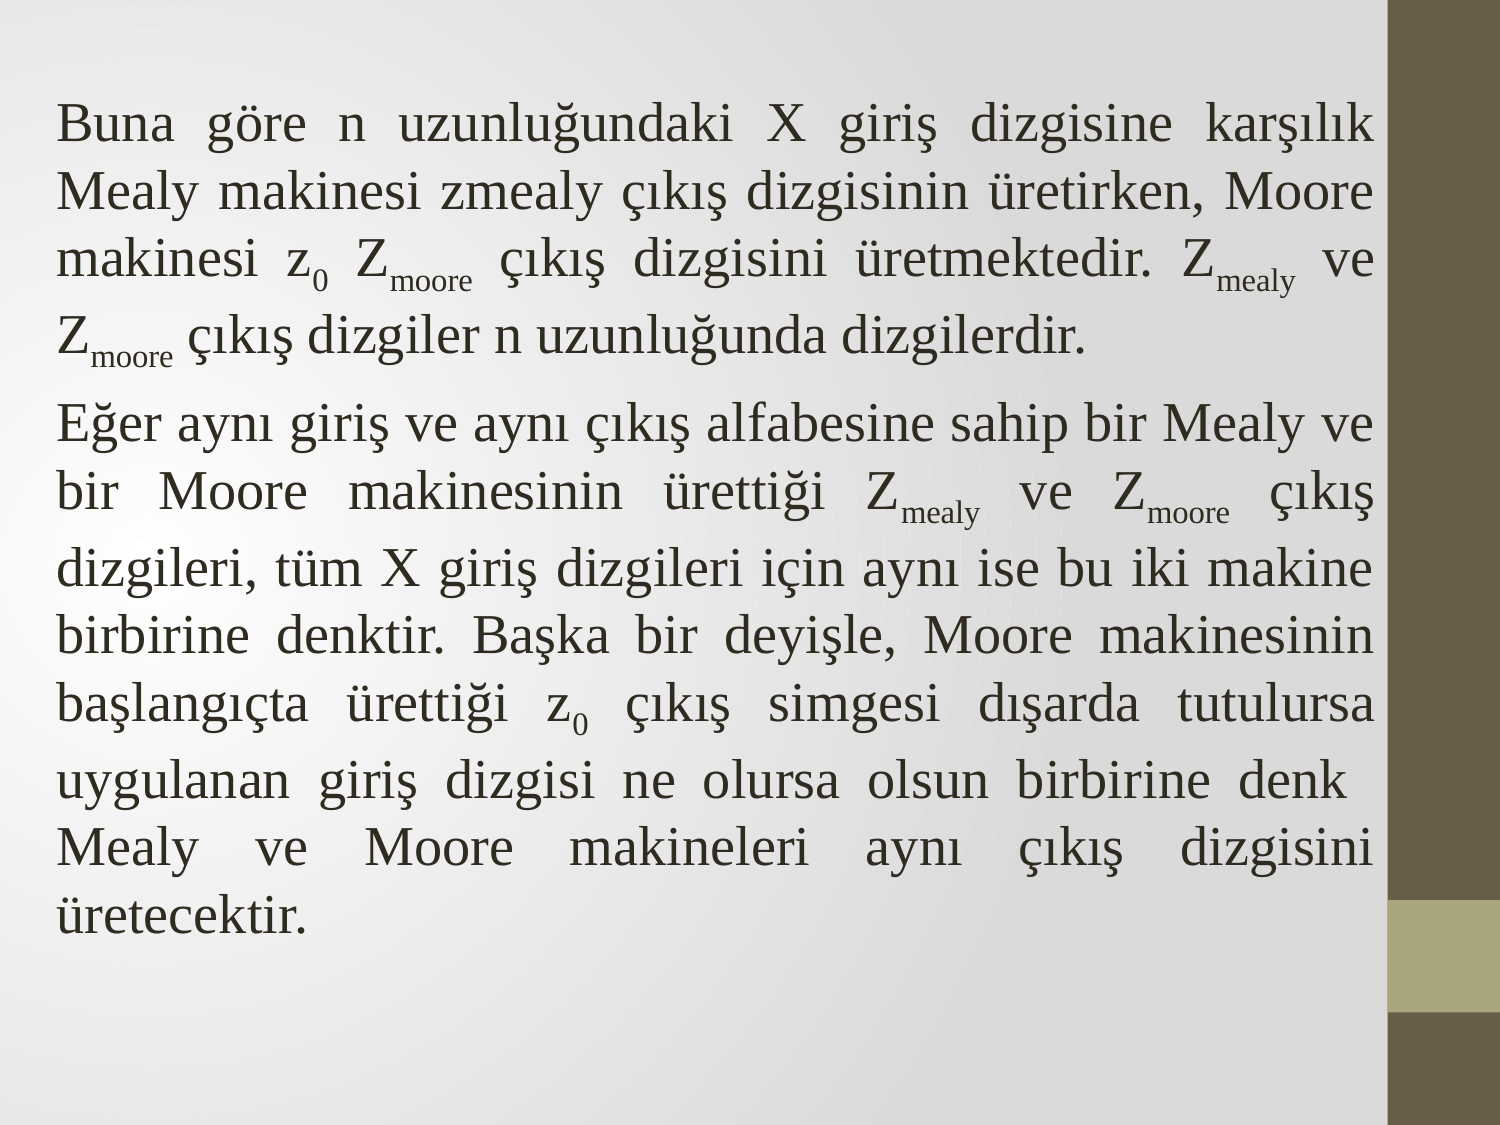

Buna göre n uzunluğundaki X giriş dizgisine karşılık Mealy makinesi zmealy çıkış dizgisinin üretirken, Moore makinesi z0 Zmoore çıkış dizgisini üretmektedir. Zmealy ve Zmoore çıkış dizgiler n uzunluğunda dizgilerdir.
Eğer aynı giriş ve aynı çıkış alfabesine sahip bir Mealy ve bir Moore makinesinin ürettiği Zmealy ve Zmoore çıkış dizgileri, tüm X giriş dizgileri için aynı ise bu iki makine birbirine denktir. Başka bir deyişle, Moore makinesinin başlangıçta ürettiği z0 çıkış simgesi dışarda tutulursa uygulanan giriş dizgisi ne olursa olsun birbirine denk  Mealy ve Moore makineleri aynı çıkış dizgisini üretecektir.